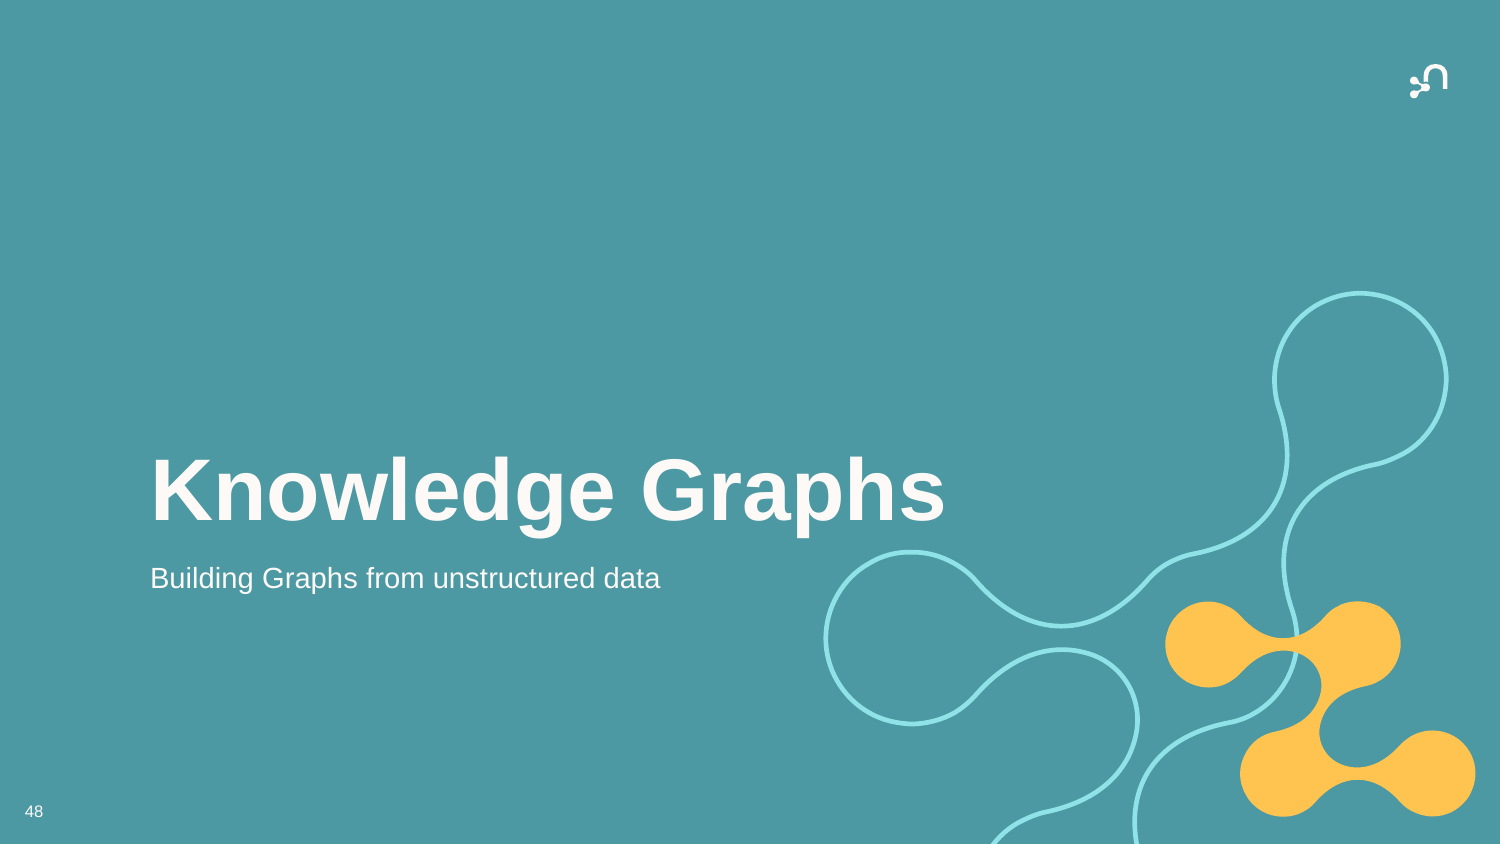

# Knowledge Graphs
Building Graphs from unstructured data
48